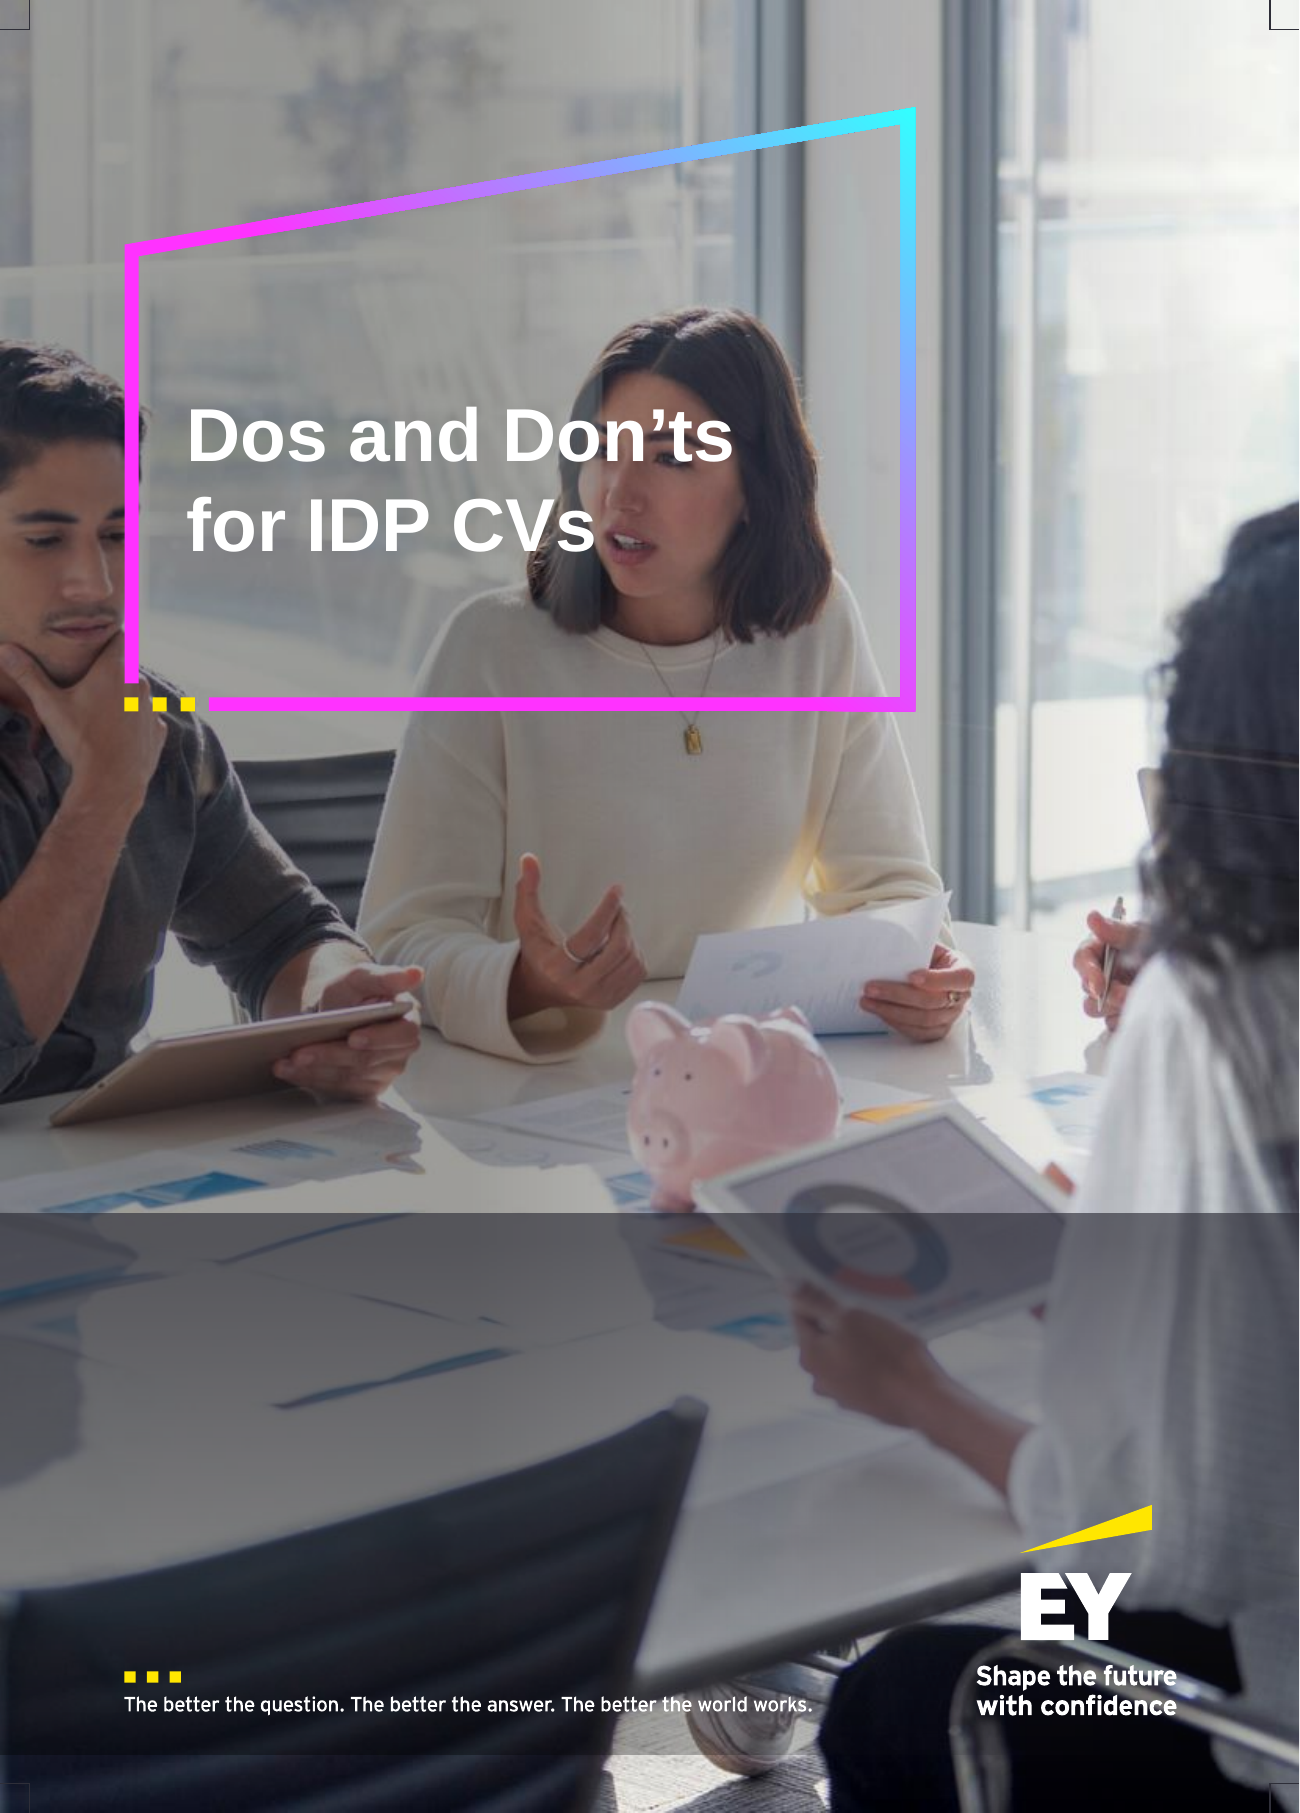

# Dos and Don’ts for IDP CVs